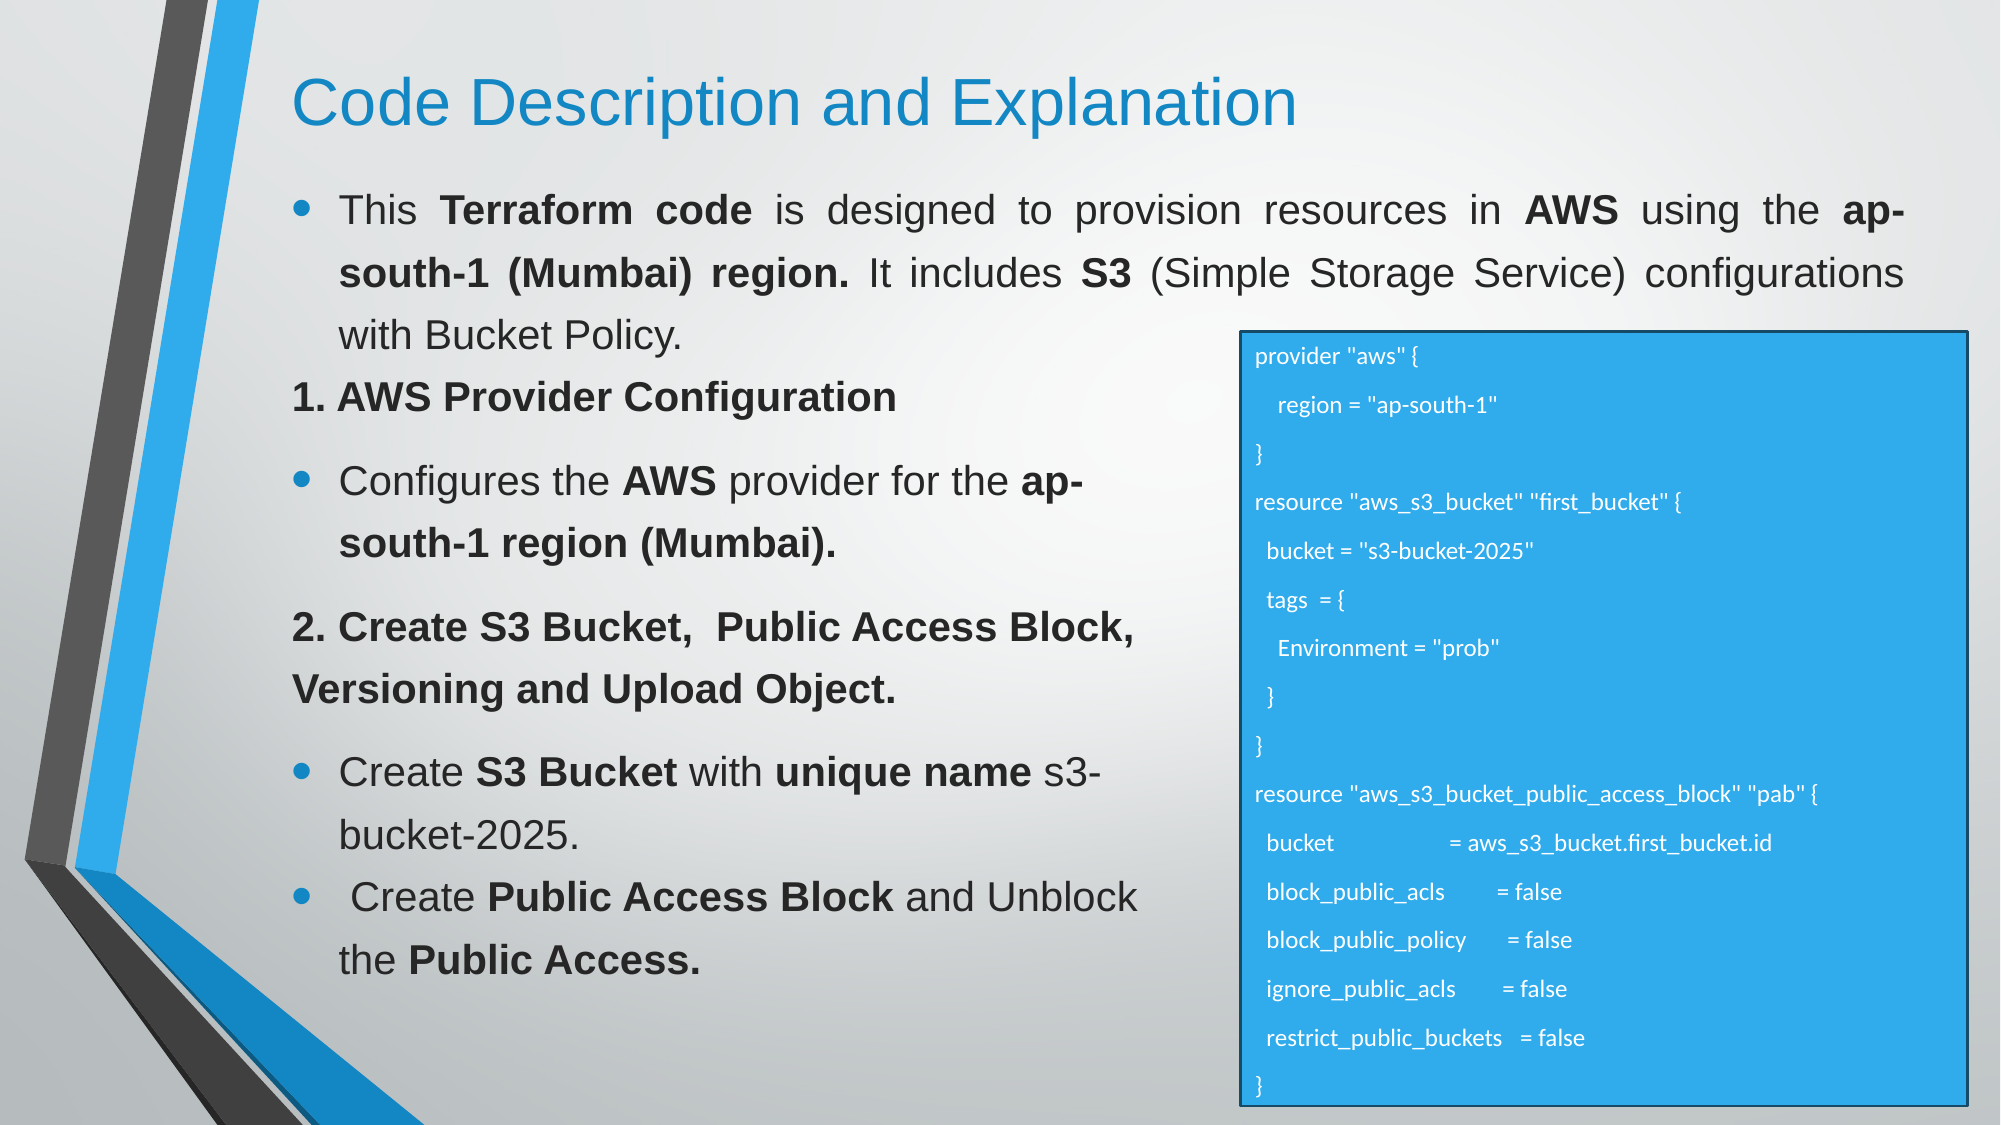

Code Description and Explanation
This Terraform code is designed to provision resources in AWS using the ap-south-1 (Mumbai) region. It includes S3 (Simple Storage Service) configurations with Bucket Policy.
provider "aws" {
    region = "ap-south-1"
}
resource "aws_s3_bucket" "first_bucket" {
  bucket = "s3-bucket-2025"
  tags  = {
    Environment = "prob"
  }
}
resource "aws_s3_bucket_public_access_block" "pab" {
  bucket                    = aws_s3_bucket.first_bucket.id
  block_public_acls         = false
  block_public_policy       = false
  ignore_public_acls        = false
  restrict_public_buckets   = false
}
1. AWS Provider Configuration
Configures the AWS provider for the ap-south-1 region (Mumbai).
2. Create S3 Bucket,  Public Access Block, Versioning and Upload Object.
Create S3 Bucket with unique name s3-bucket-2025.
 Create Public Access Block and Unblock the Public Access.